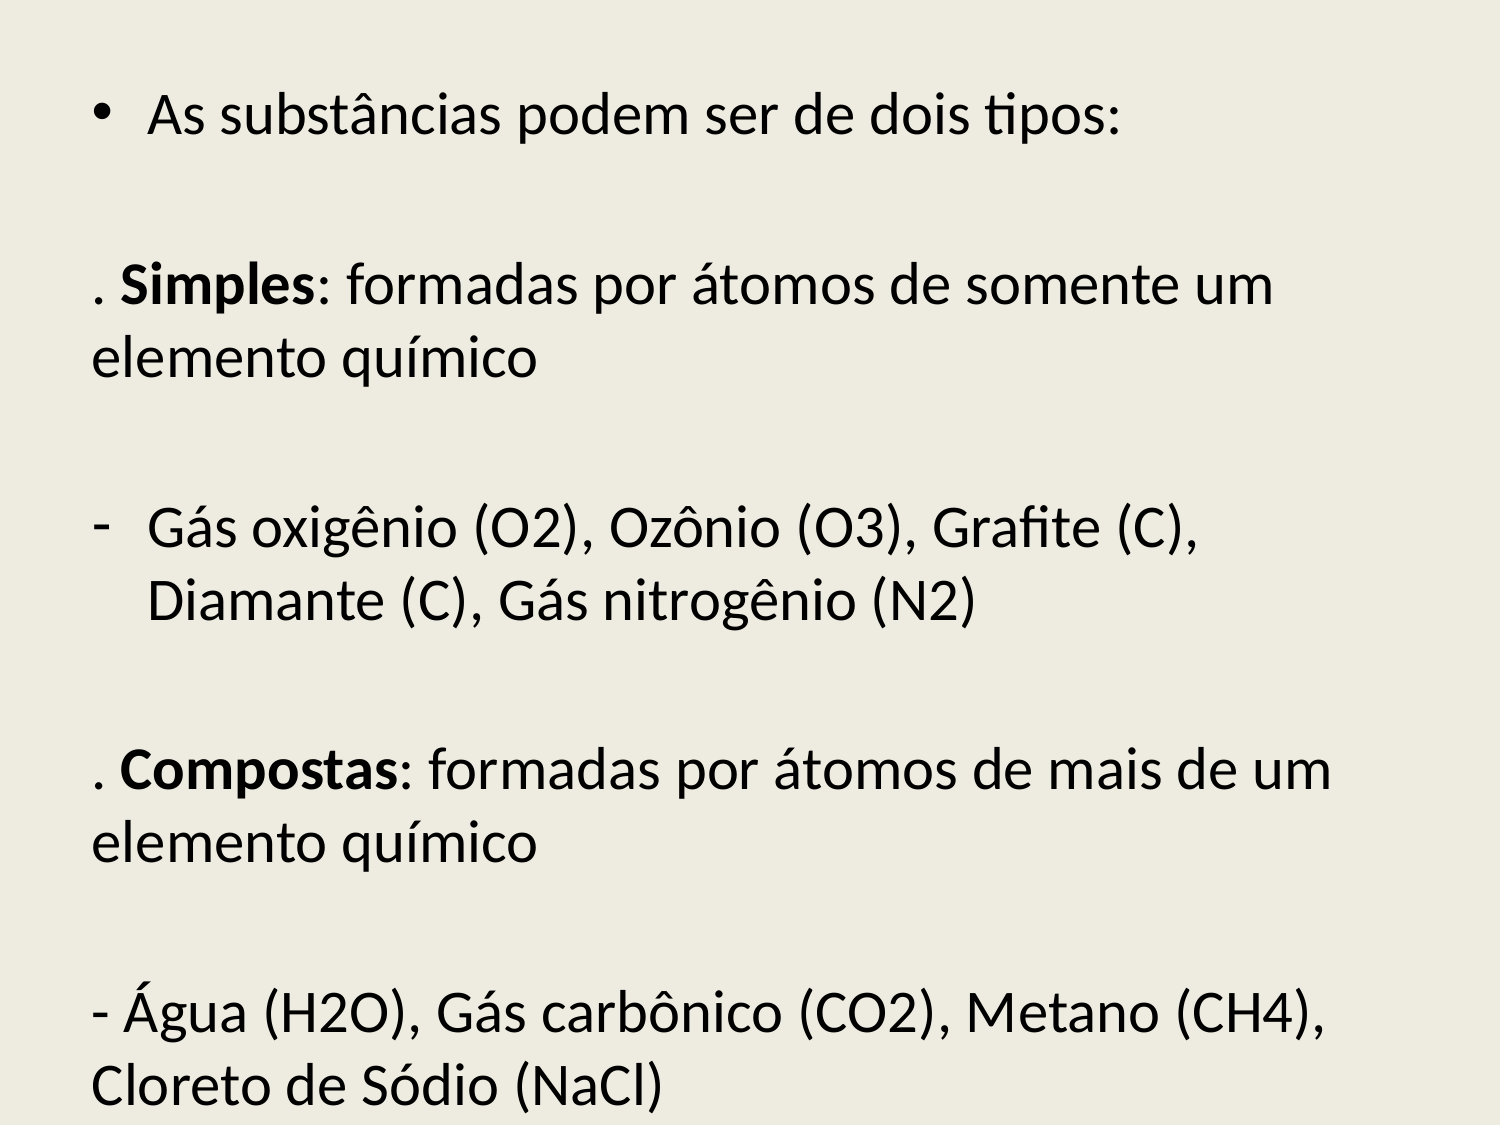

As substâncias podem ser de dois tipos:

. Simples: formadas por átomos de somente um elemento químico

Gás oxigênio (O2), Ozônio (O3), Grafite (C), Diamante (C), Gás nitrogênio (N2)

. Compostas: formadas por átomos de mais de um elemento químico

- Água (H2O), Gás carbônico (CO2), Metano (CH4), Cloreto de Sódio (NaCl)